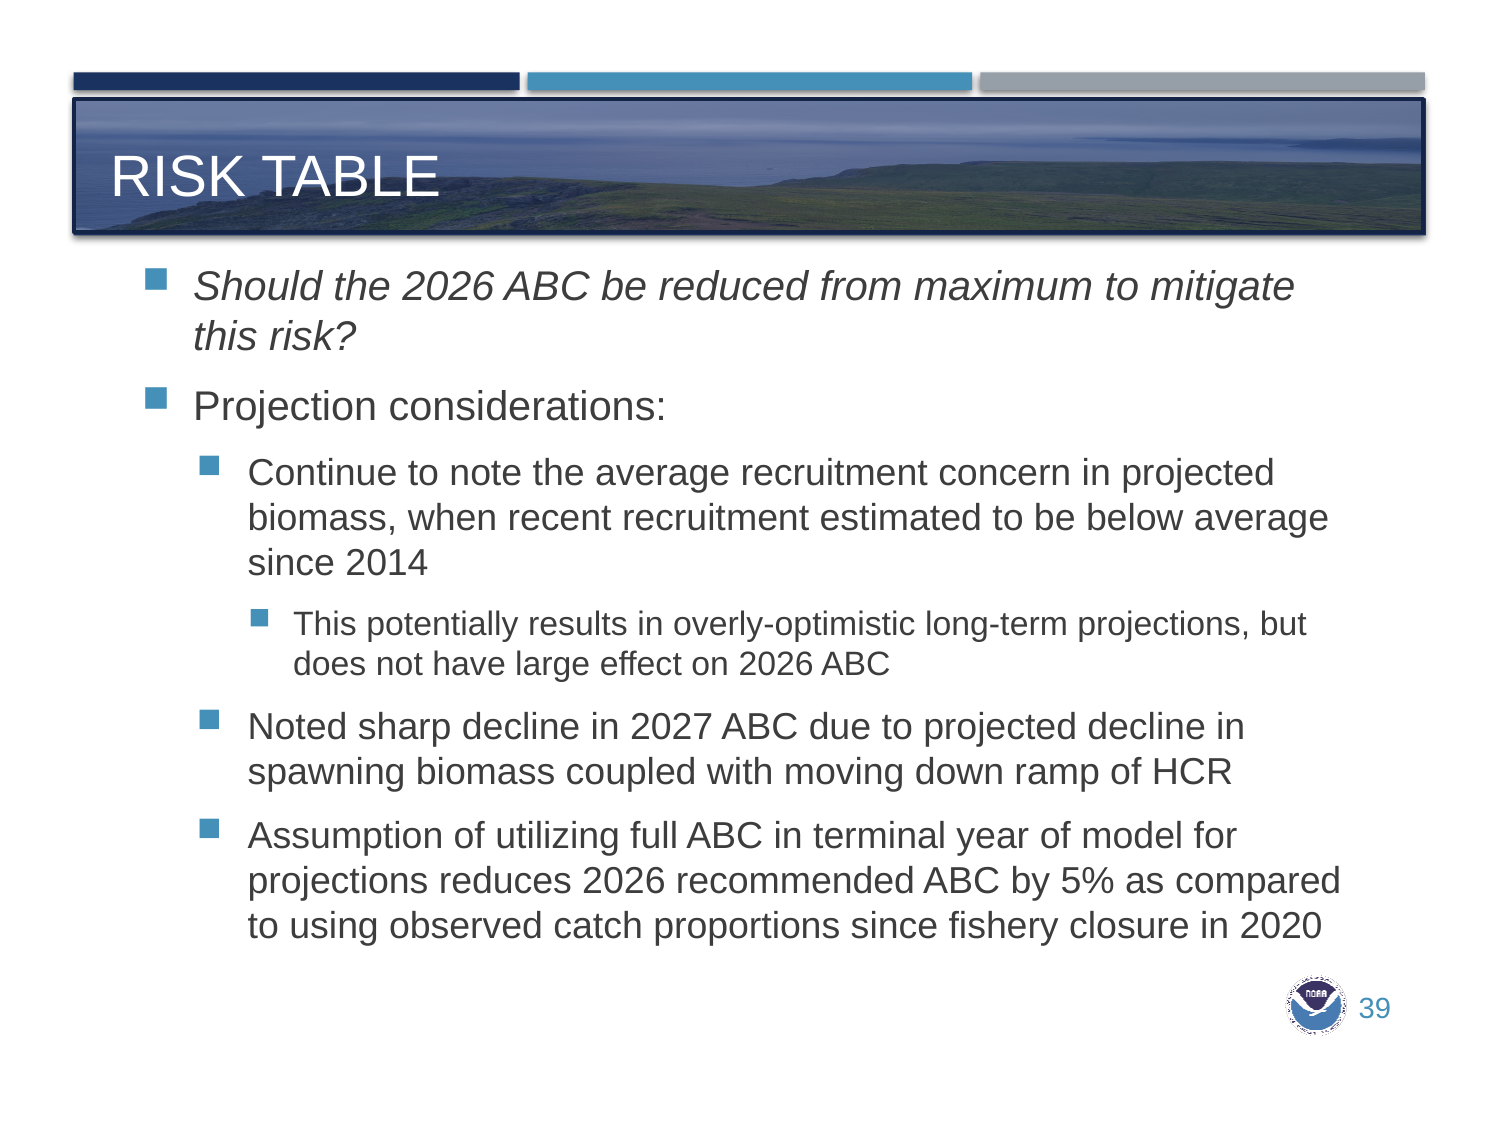

# Risk table

Should the 2026 ABC be reduced from maximum to mitigate this risk?
Projection considerations:
Continue to note the average recruitment concern in projected biomass, when recent recruitment estimated to be below average since 2014
This potentially results in overly-optimistic long-term projections, but does not have large effect on 2026 ABC
Noted sharp decline in 2027 ABC due to projected decline in spawning biomass coupled with moving down ramp of HCR
Assumption of utilizing full ABC in terminal year of model for projections reduces 2026 recommended ABC by 5% as compared to using observed catch proportions since fishery closure in 2020
39